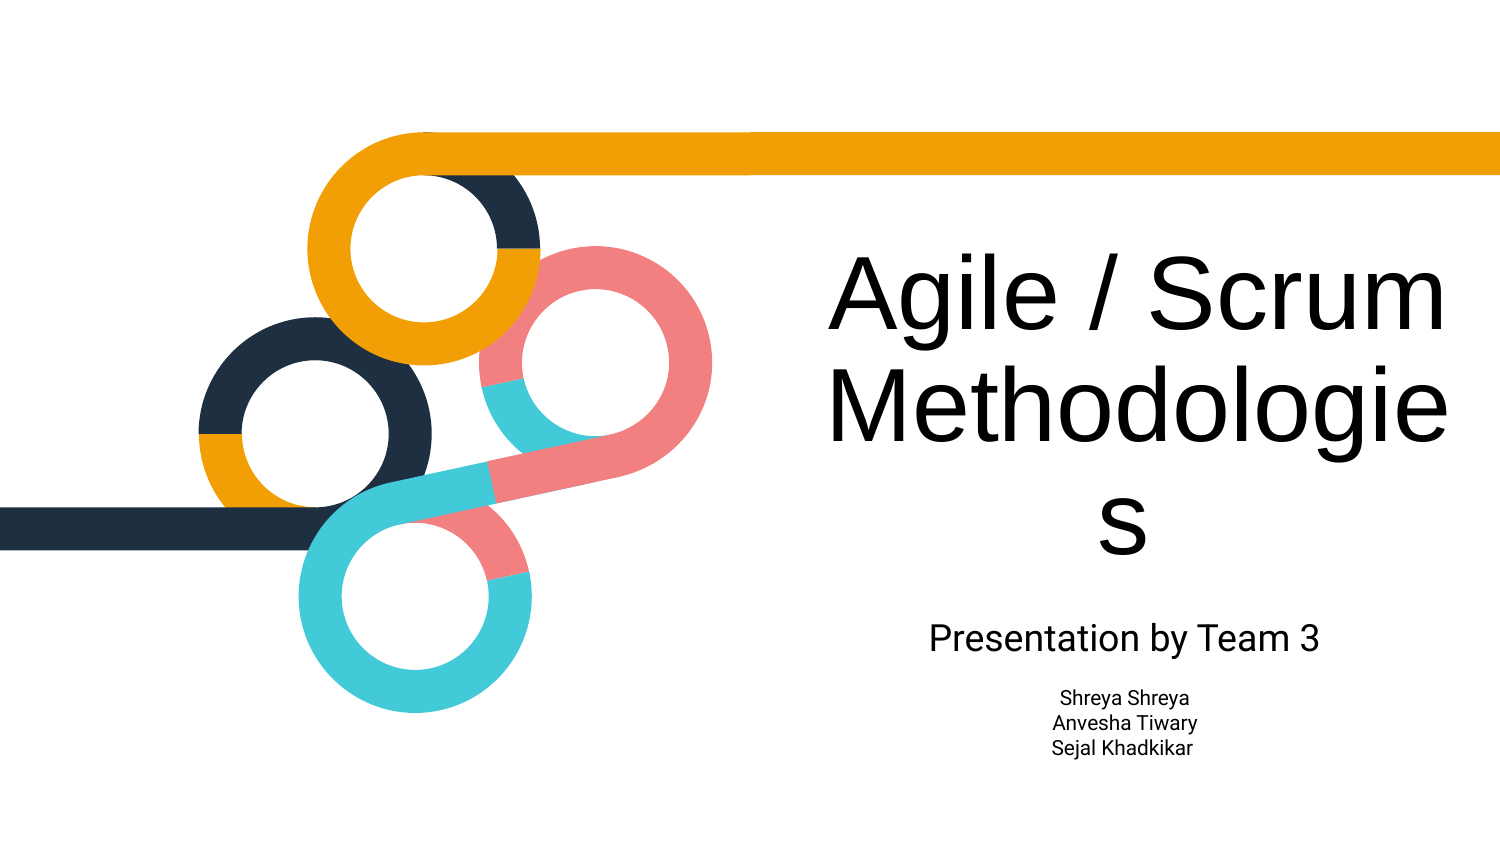

# Agile / Scrum Methodologies

Presentation by Team 3

Shreya Shreya
Anvesha Tiwary
Sejal Khadkikar